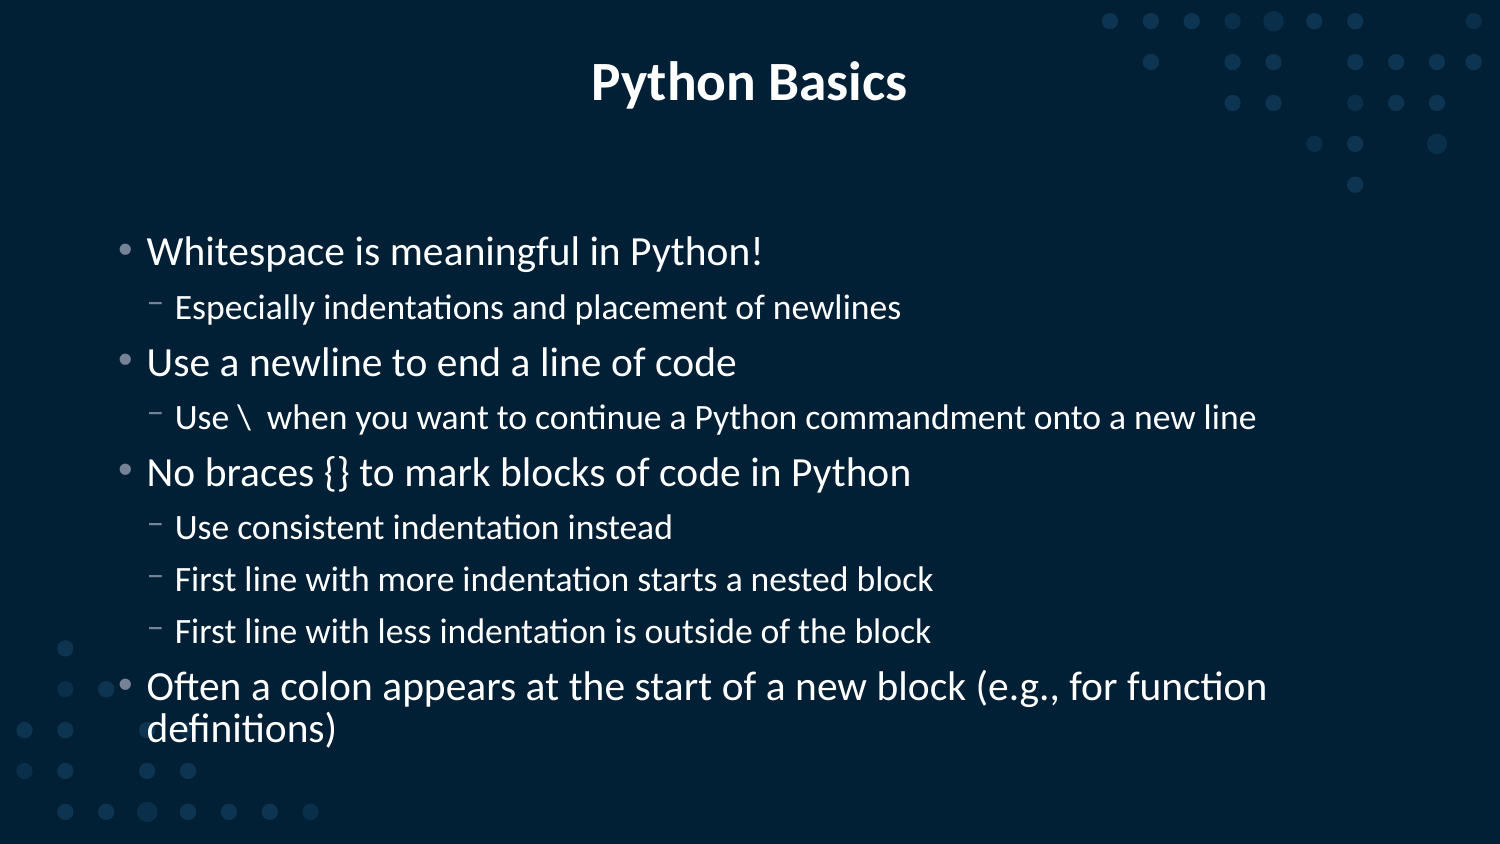

# Python Basics

Whitespace is meaningful in Python!
Especially indentations and placement of newlines
Use a newline to end a line of code
Use \  when you want to continue a Python commandment onto a new line
No braces {} to mark blocks of code in Python
Use consistent indentation instead
First line with more indentation starts a nested block
First line with less indentation is outside of the block
Often a colon appears at the start of a new block (e.g., for function definitions)